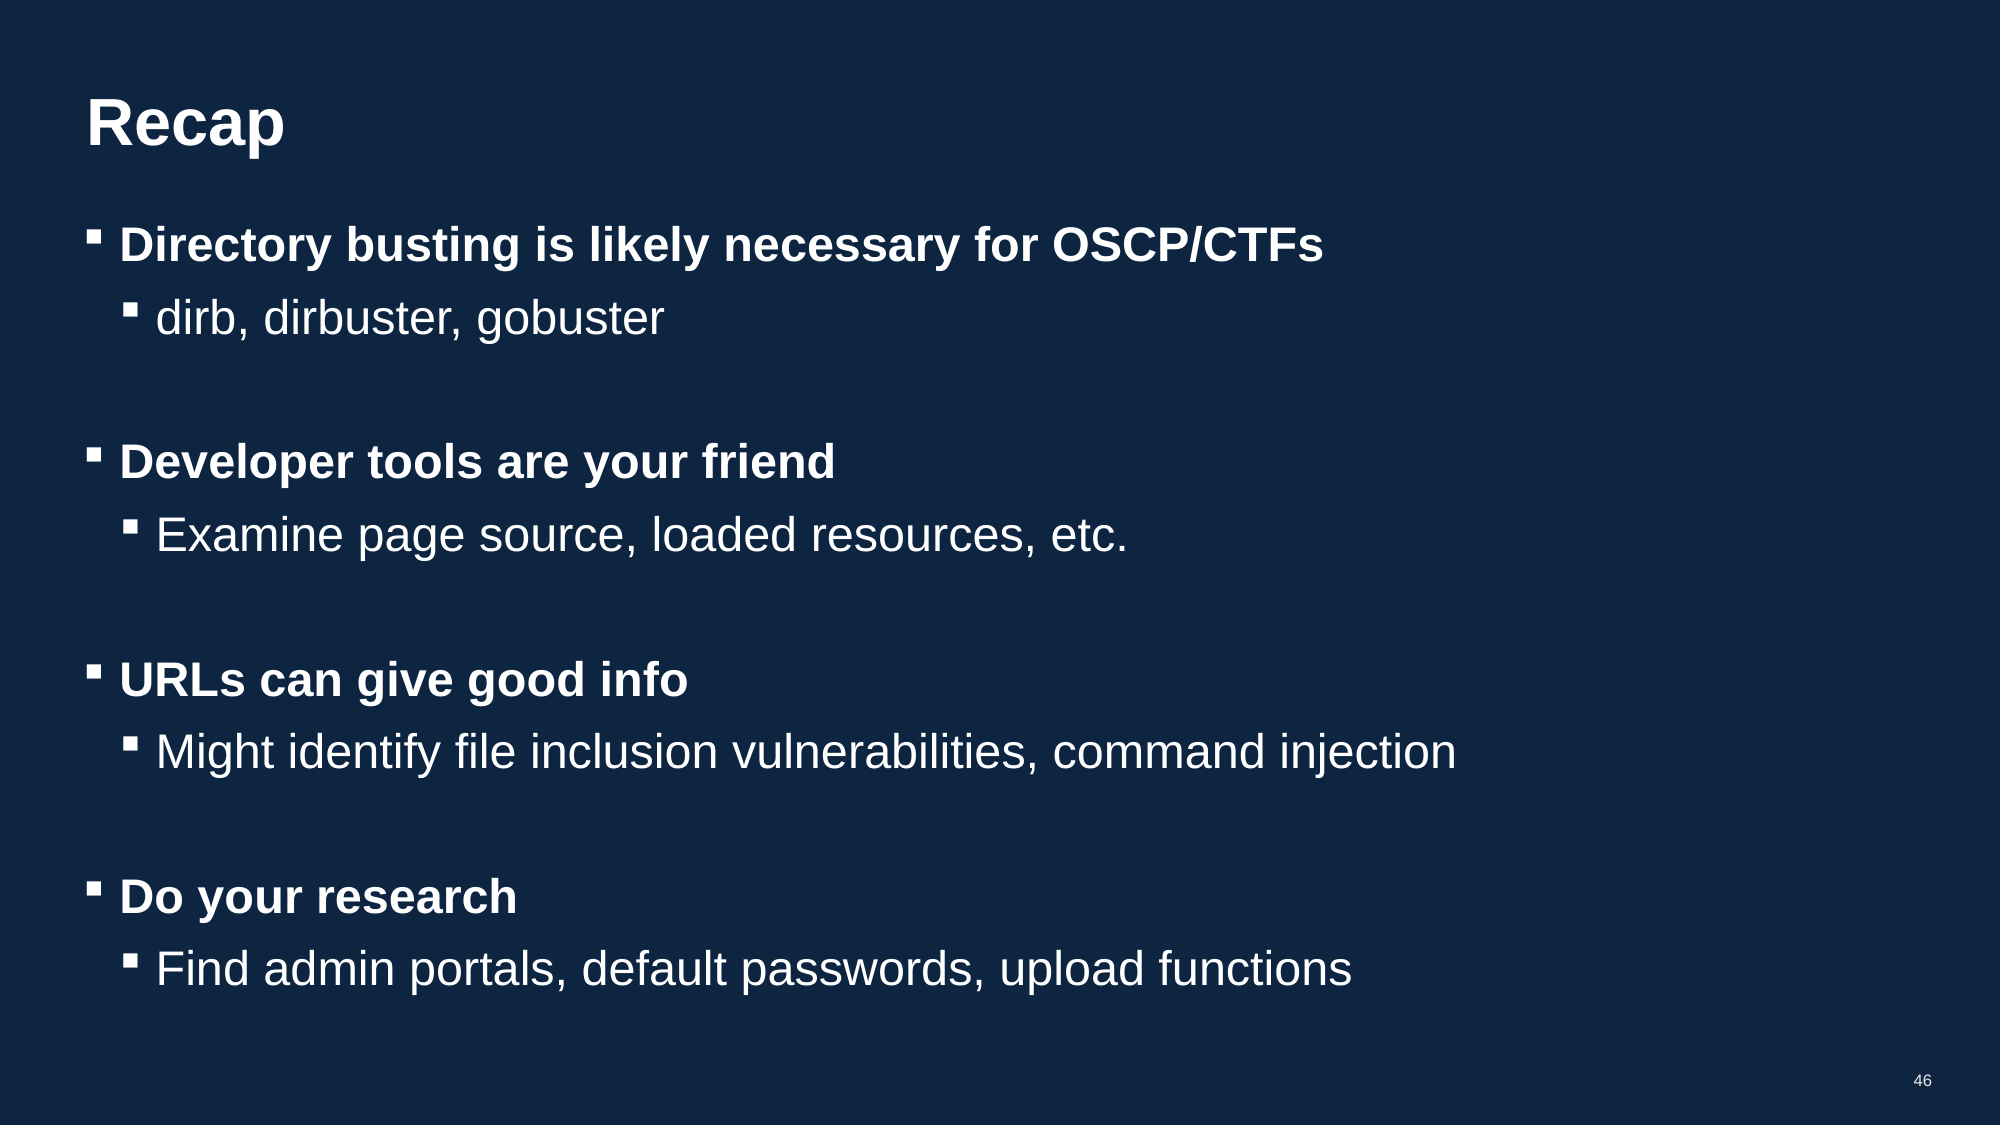

# Recap
Directory busting is likely necessary for OSCP/CTFs
dirb, dirbuster, gobuster

Developer tools are your friend
Examine page source, loaded resources, etc.

URLs can give good info
Might identify file inclusion vulnerabilities, command injection

Do your research
Find admin portals, default passwords, upload functions

46